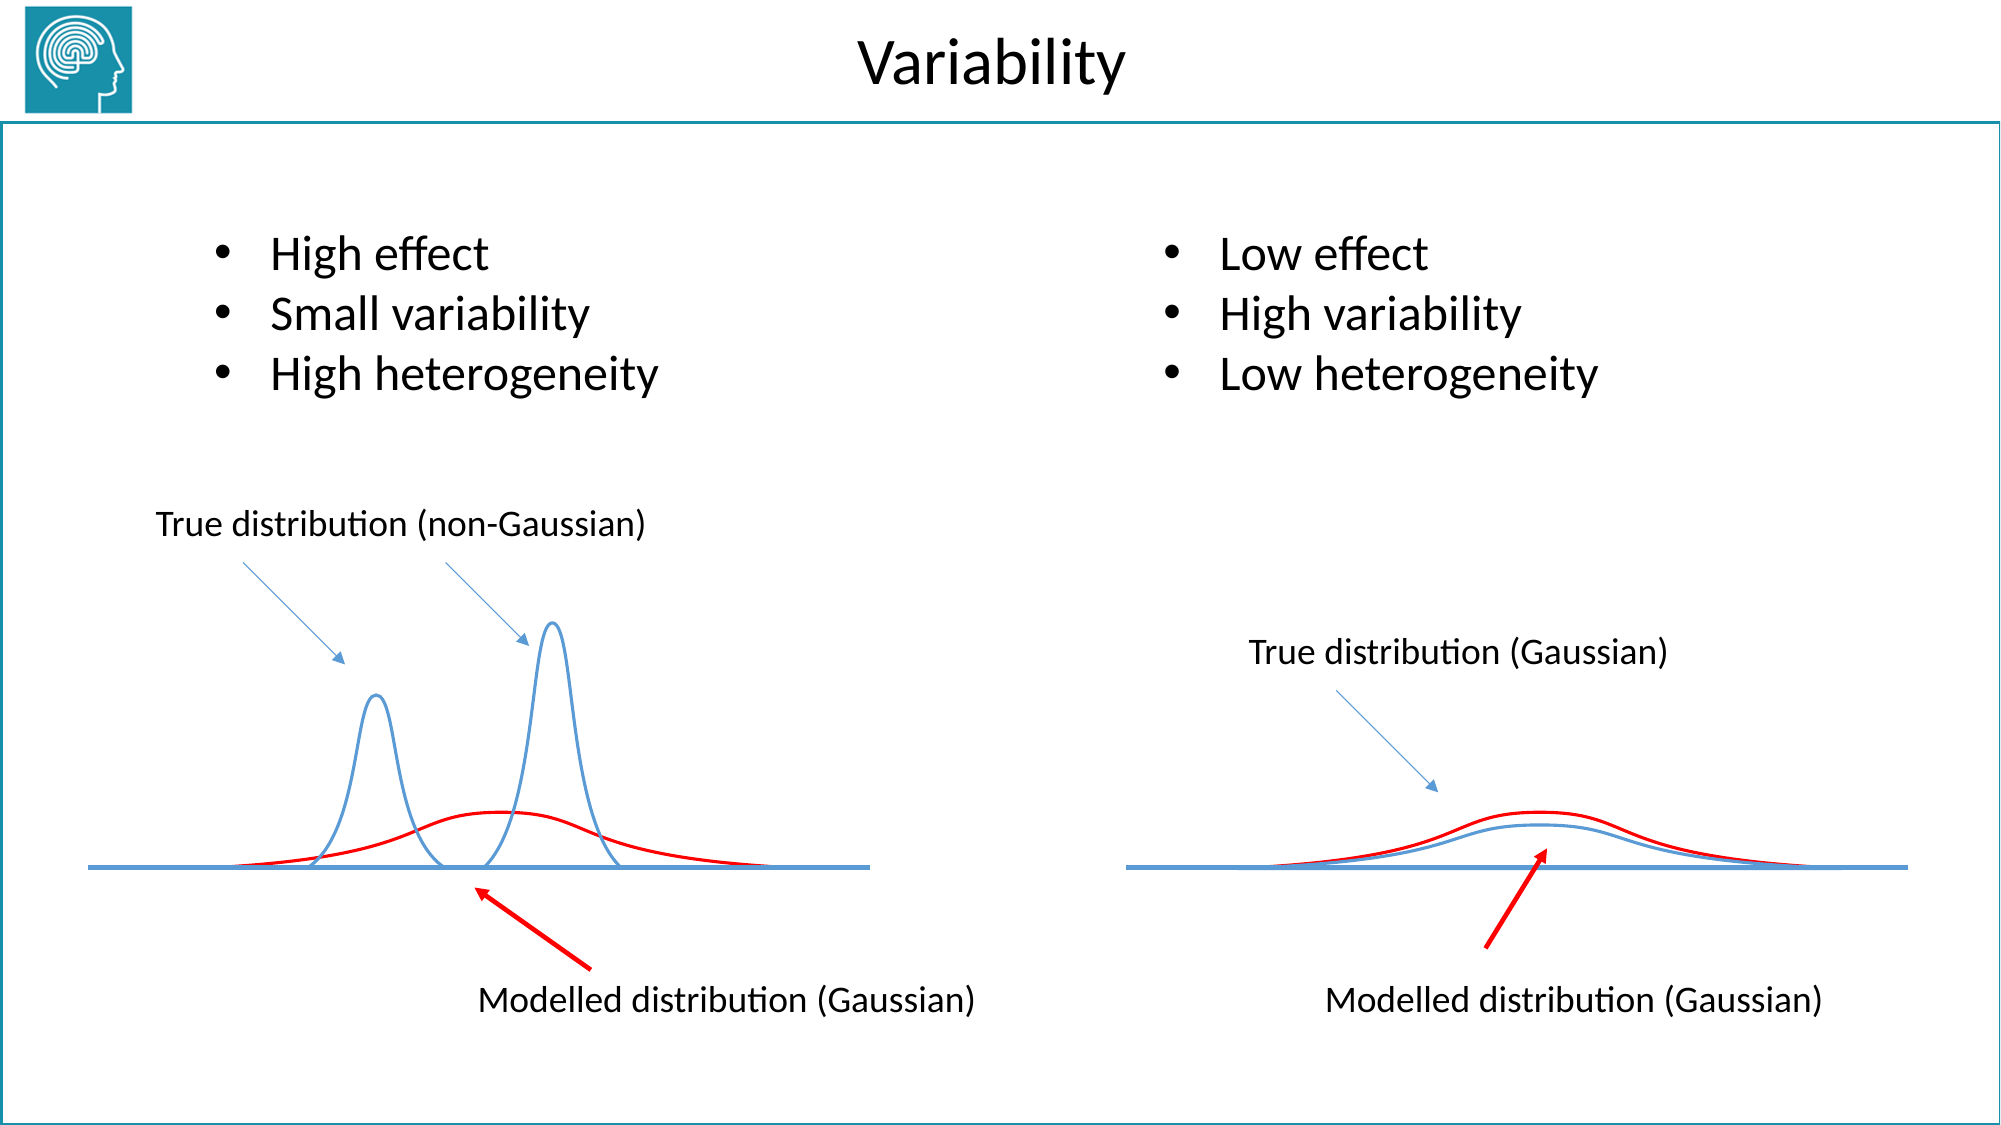

Variability
Low effect
High variability
Low heterogeneity
High effect
Small variability
High heterogeneity
True distribution (non-Gaussian)

True distribution (Gaussian)

Modelled distribution (Gaussian)
Modelled distribution (Gaussian)